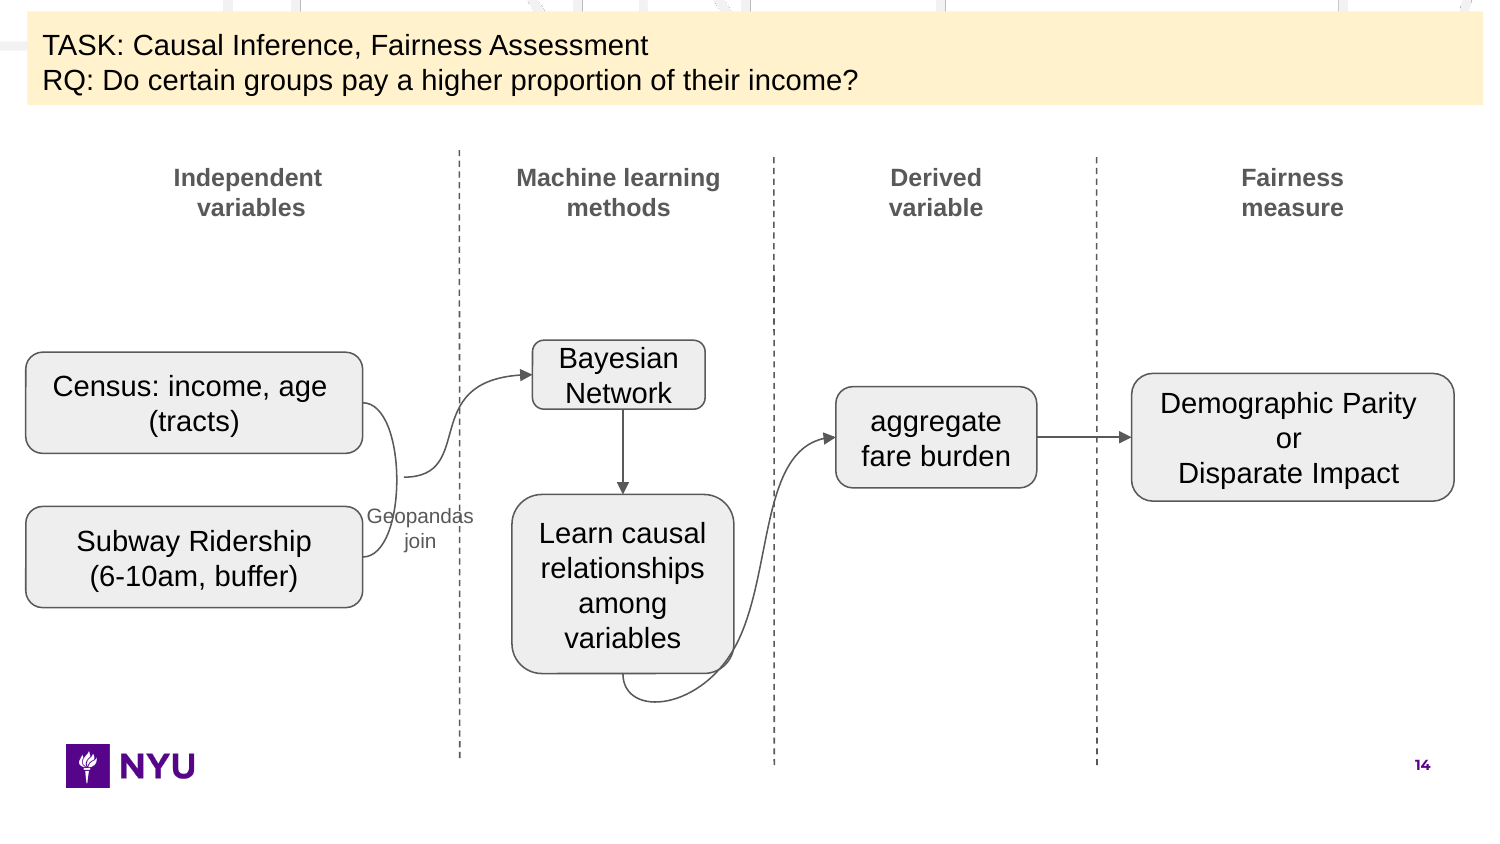

TASK: Causal Inference, Fairness Assessment
RQ: Do certain groups pay a higher proportion of their income?
Independent
variables
Machine learning methods
Derived
variable
Fairness measure
Bayesian Network
Census: income, age
(tracts)
Demographic Parity
or
Disparate Impact
aggregate fare burden
Geopandas join
Learn causal relationships among variables
Subway Ridership
(6-10am, buffer)